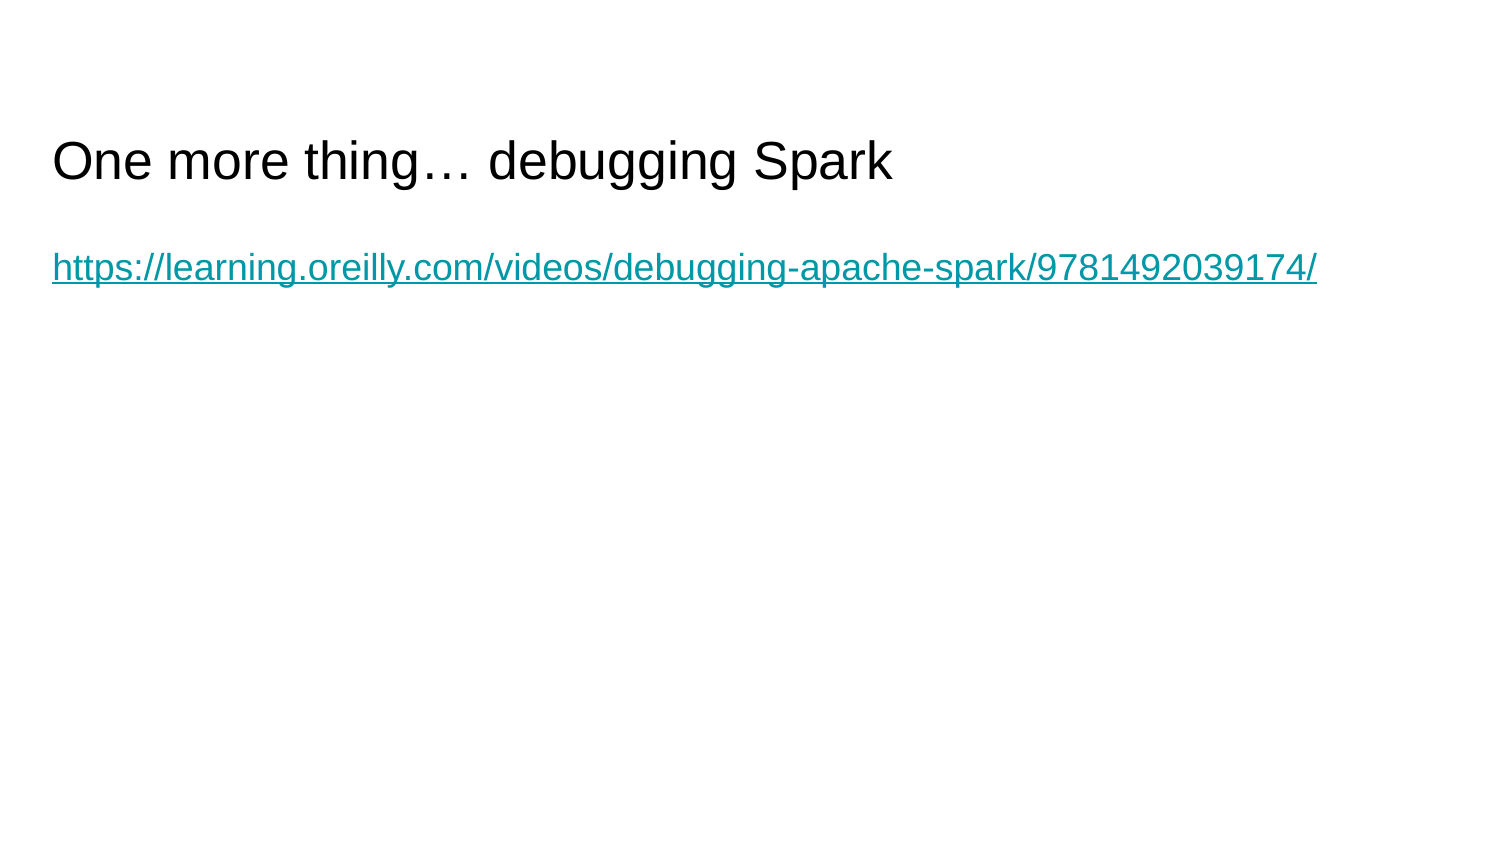

# One more thing… debugging Spark
https://learning.oreilly.com/videos/debugging-apache-spark/9781492039174/